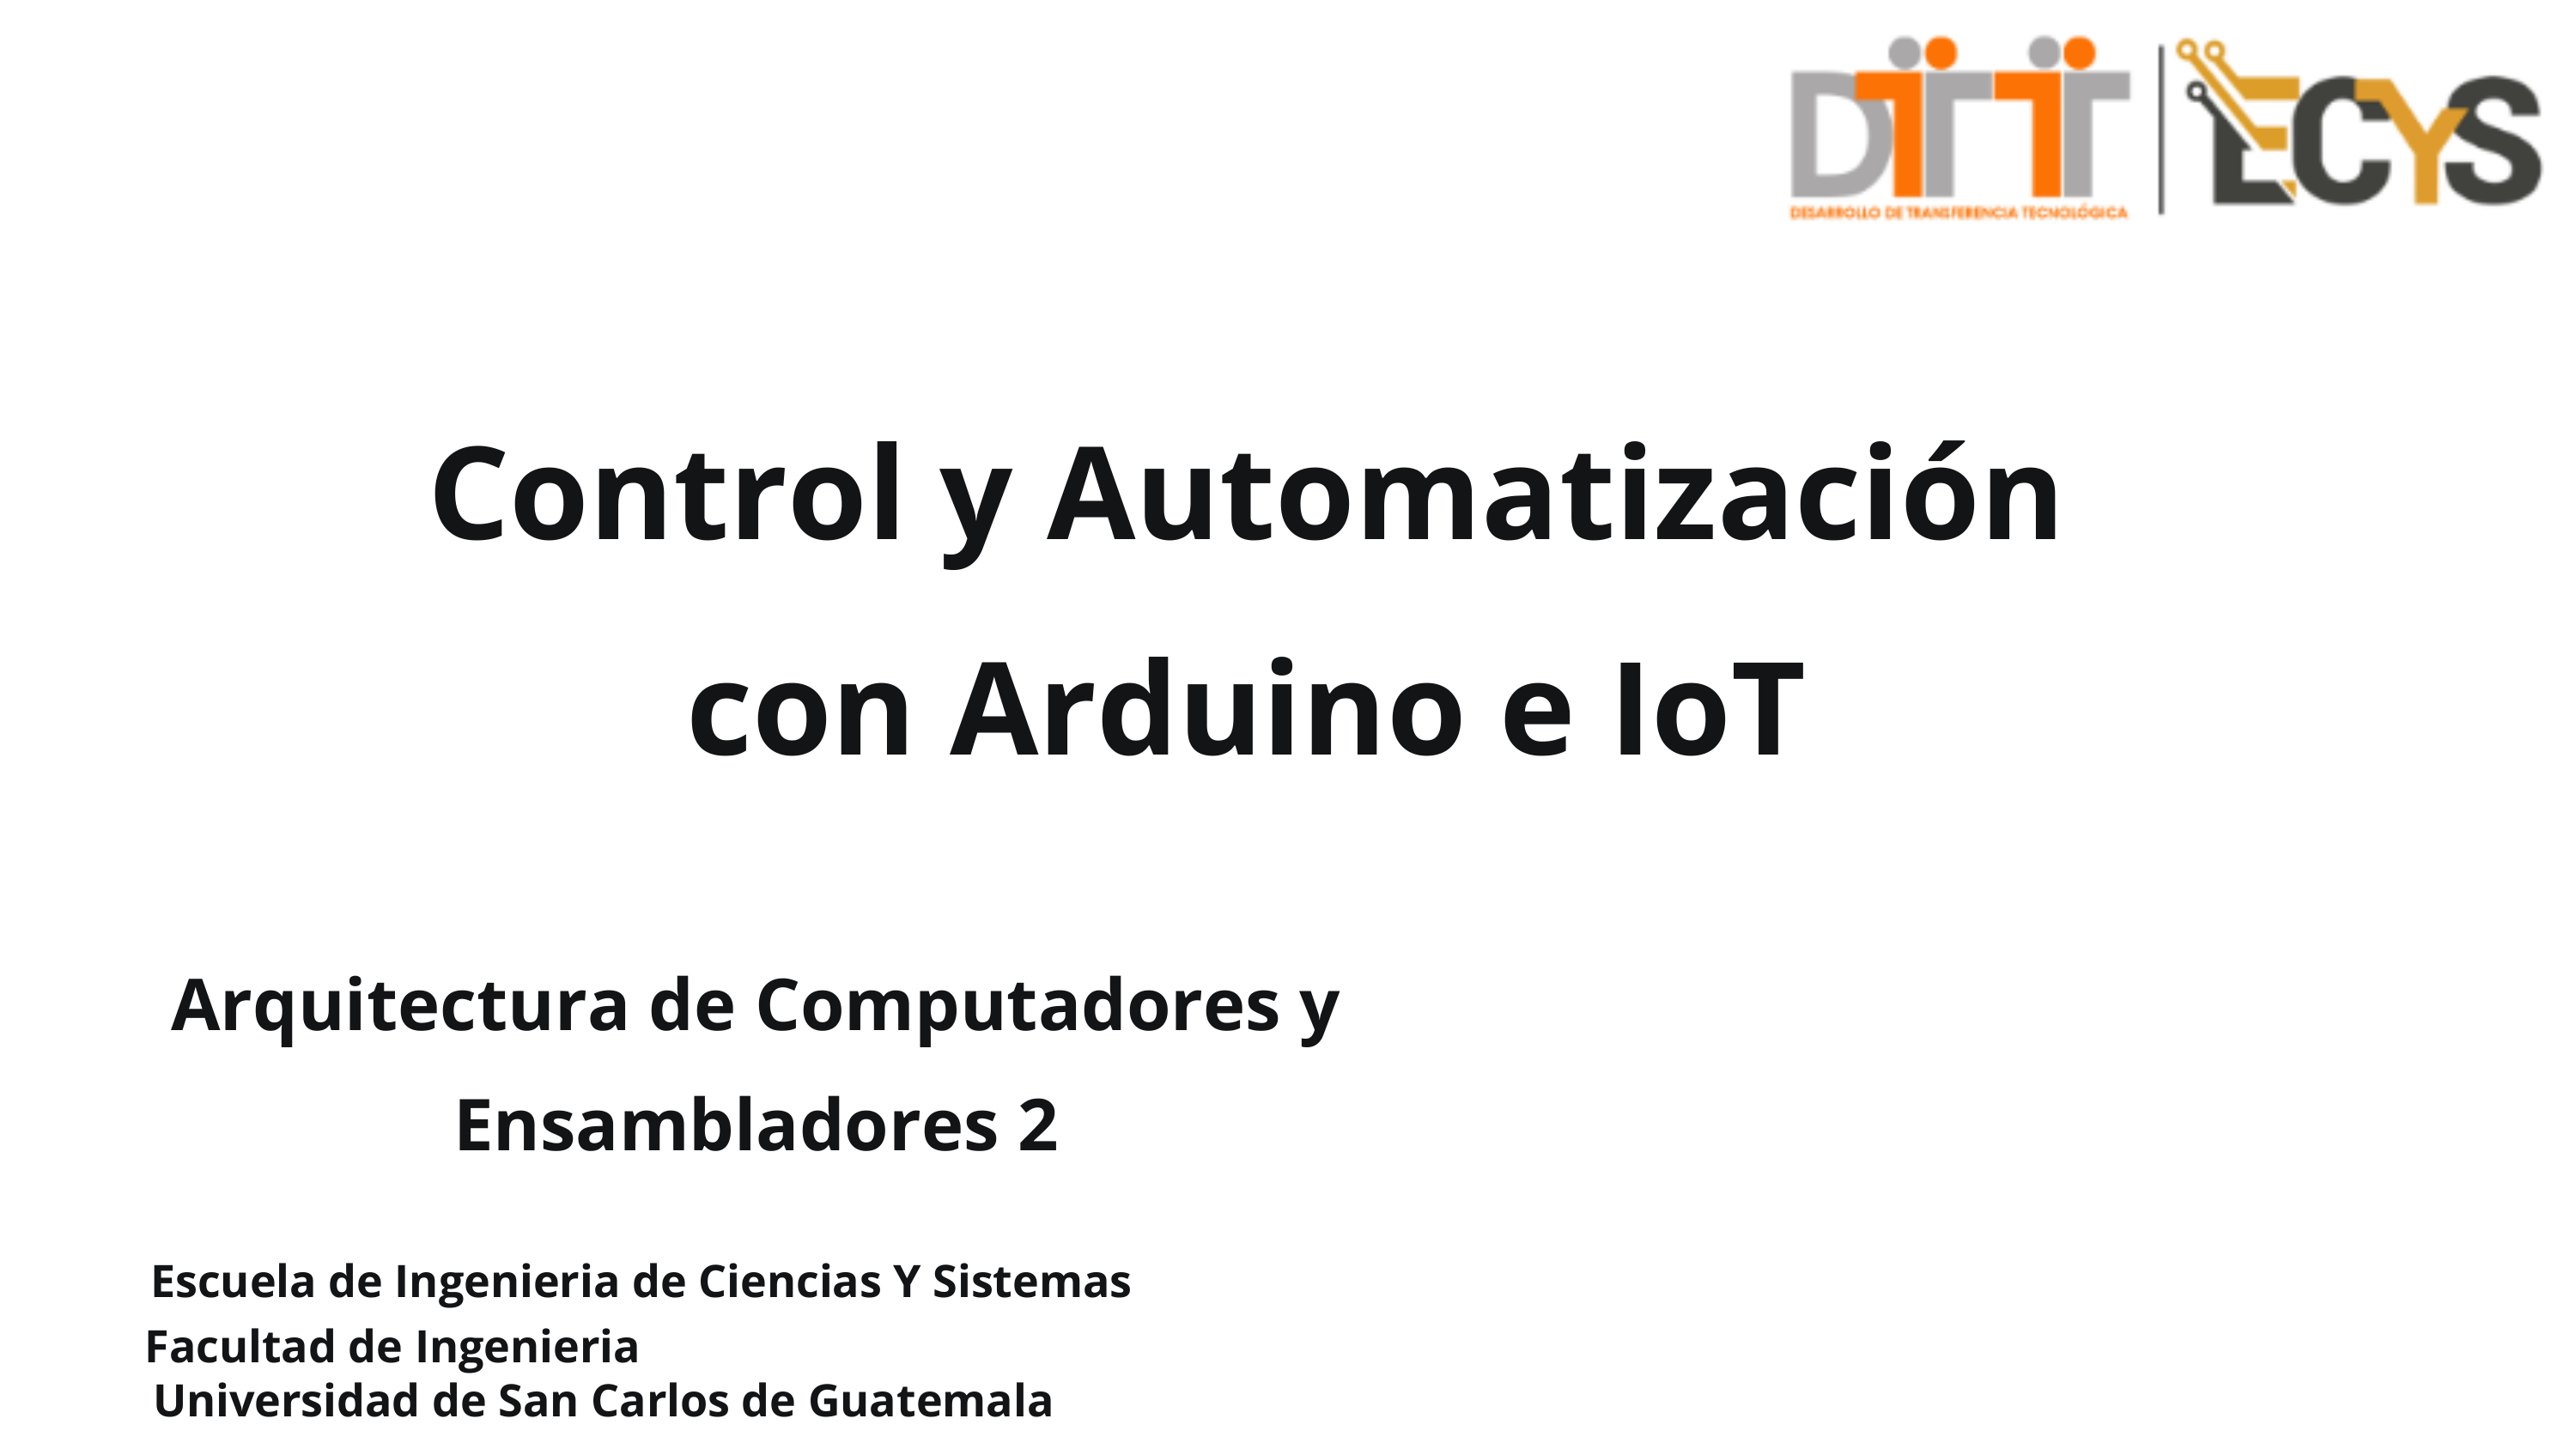

Control y Automatización con Arduino e IoT
Arquitectura de Computadores y Ensambladores 2
Escuela de Ingenieria de Ciencias Y Sistemas
Facultad de Ingenieria
Universidad de San Carlos de Guatemala